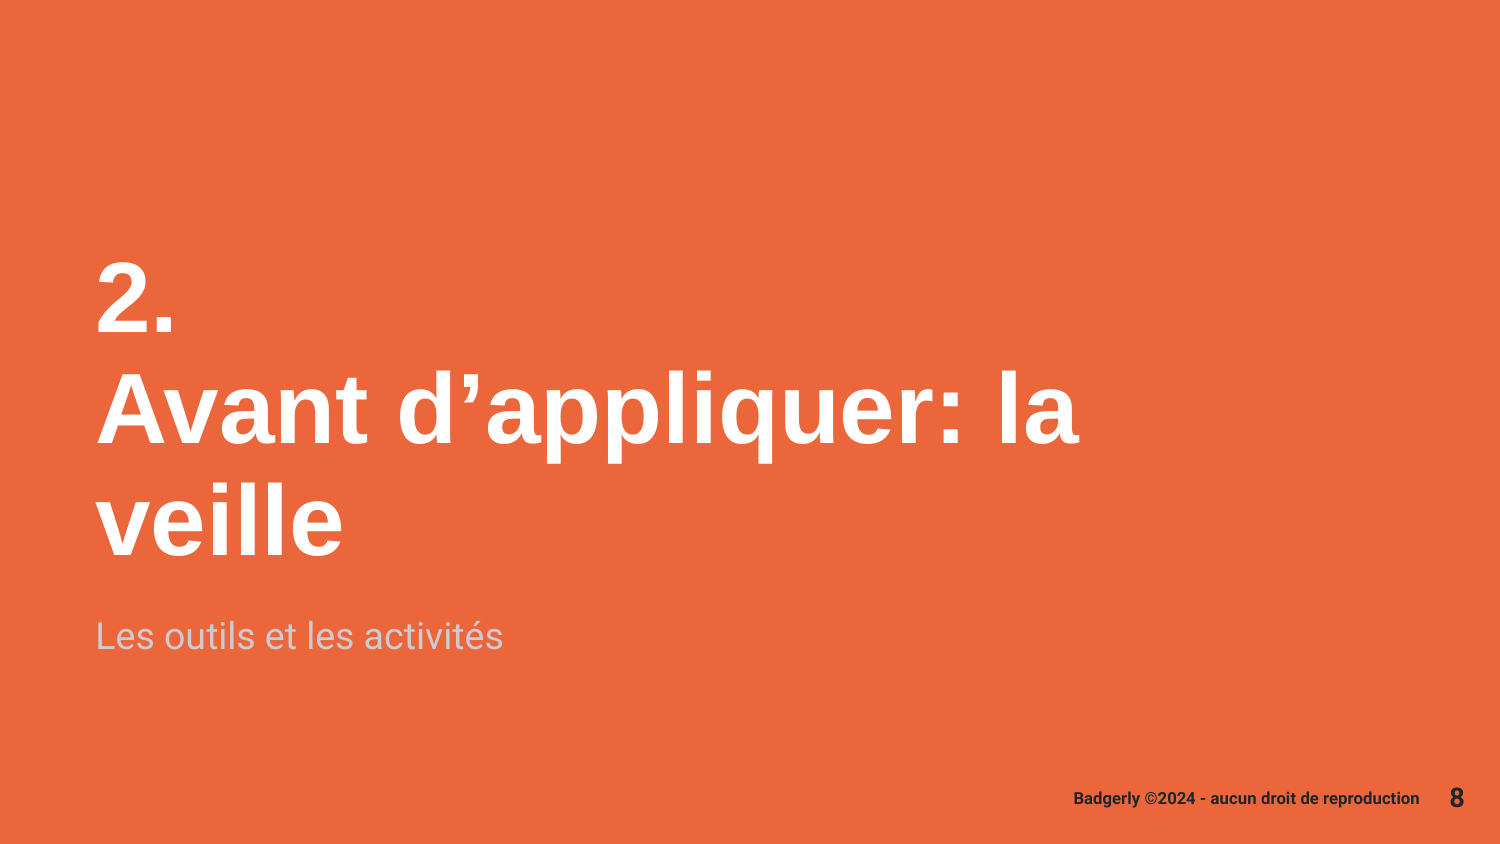

# 2.
Avant d’appliquer: la veille
Les outils et les activités
8